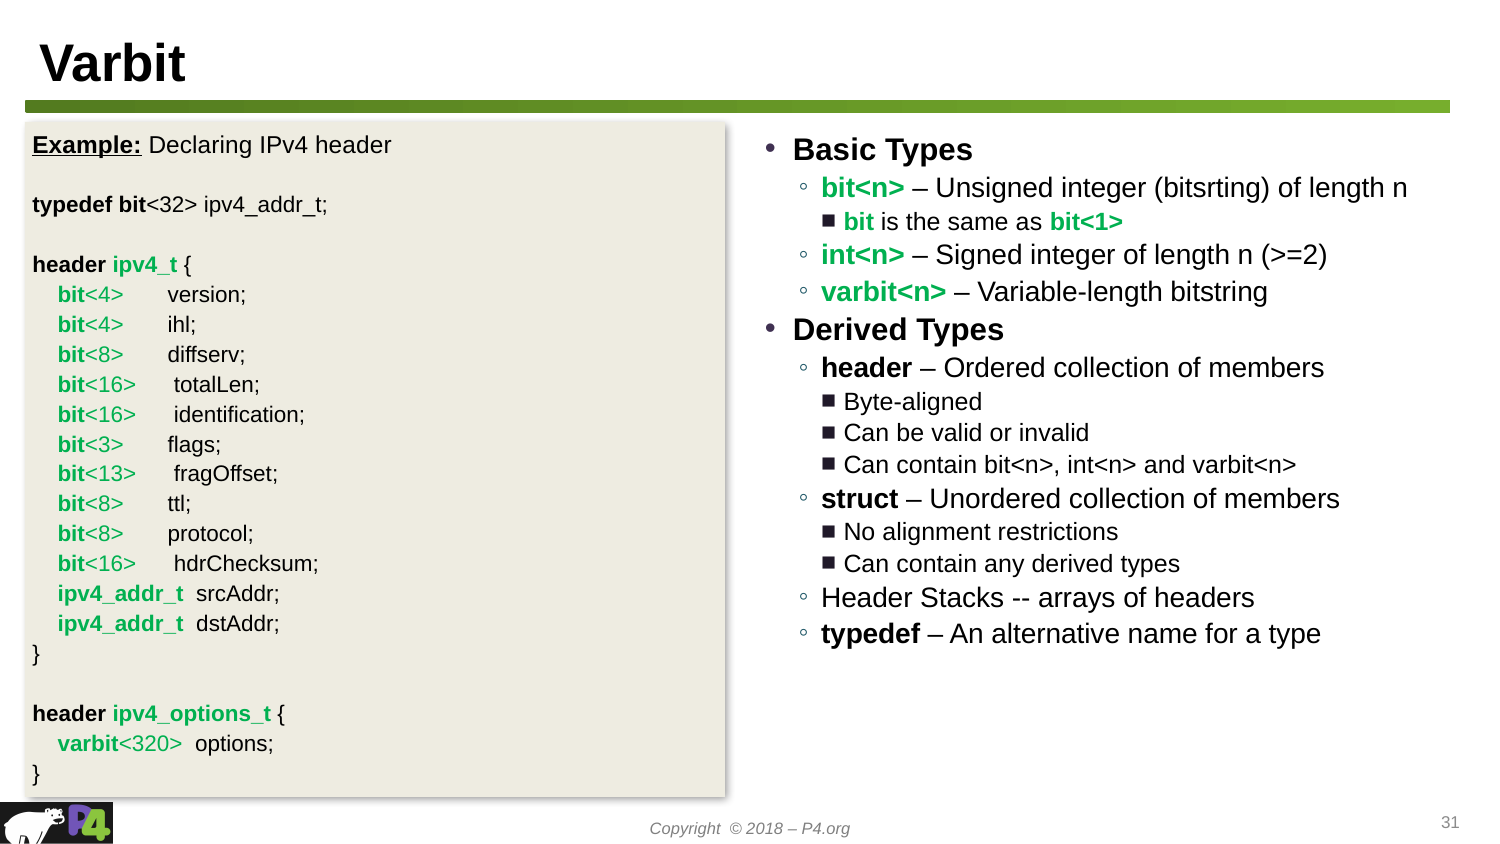

# Varbit
Example: Declaring IPv4 header

typedef bit<32> ipv4_addr_t;

header ipv4_t {
    bit<4>       version;
    bit<4>       ihl;
    bit<8>       diffserv;
    bit<16>      totalLen;
    bit<16>      identification;
    bit<3>       flags;
    bit<13>      fragOffset;
    bit<8>       ttl;
    bit<8>       protocol;
    bit<16>      hdrChecksum;
    ipv4_addr_t  srcAddr;
    ipv4_addr_t  dstAddr;
}

header ipv4_options_t {
    varbit<320>  options;
}
Basic Types
bit<n> – Unsigned integer (bitsrting) of length n
bit is the same as bit<1>
int<n> – Signed integer of length n (>=2)
varbit<n> – Variable-length bitstring
Derived Types
header – Ordered collection of members
Byte-aligned
Can be valid or invalid
Can contain bit<n>, int<n> and varbit<n>
struct – Unordered collection of members
No alignment restrictions
Can contain any derived types
Header Stacks -- arrays of headers
typedef – An alternative name for a type
31